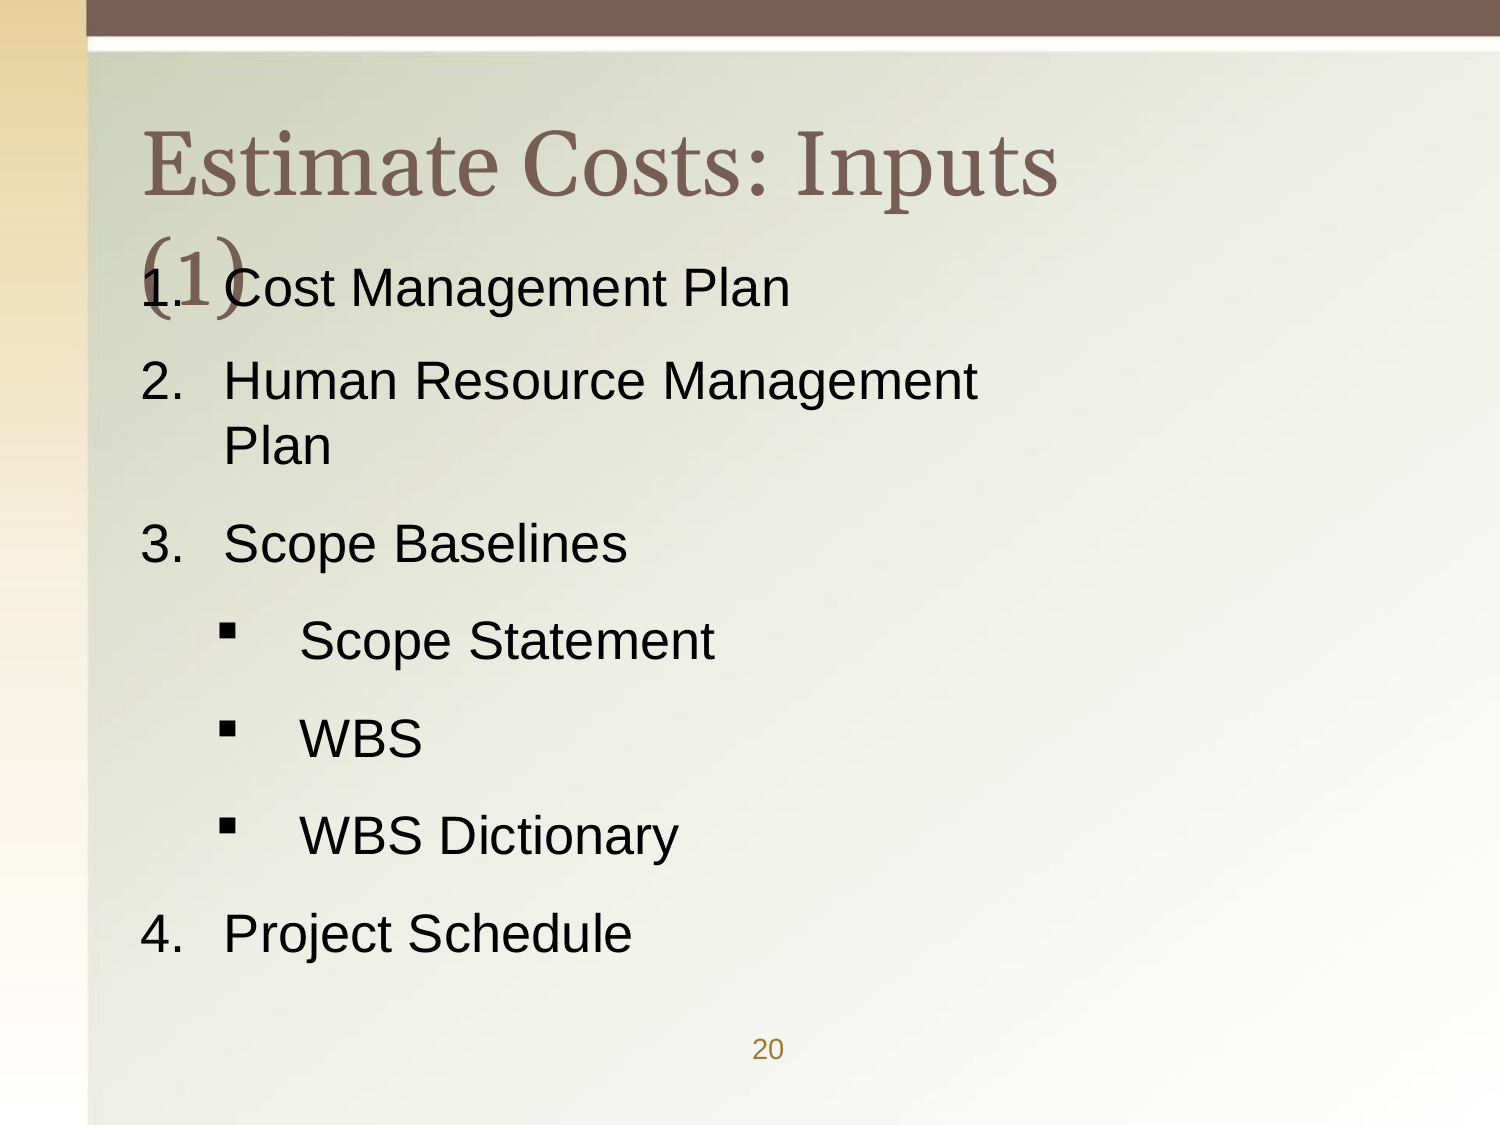

# Estimate Costs: Inputs (1)
Cost Management Plan
Human Resource Management Plan
Scope Baselines
Scope Statement
WBS
WBS Dictionary
Project Schedule
20